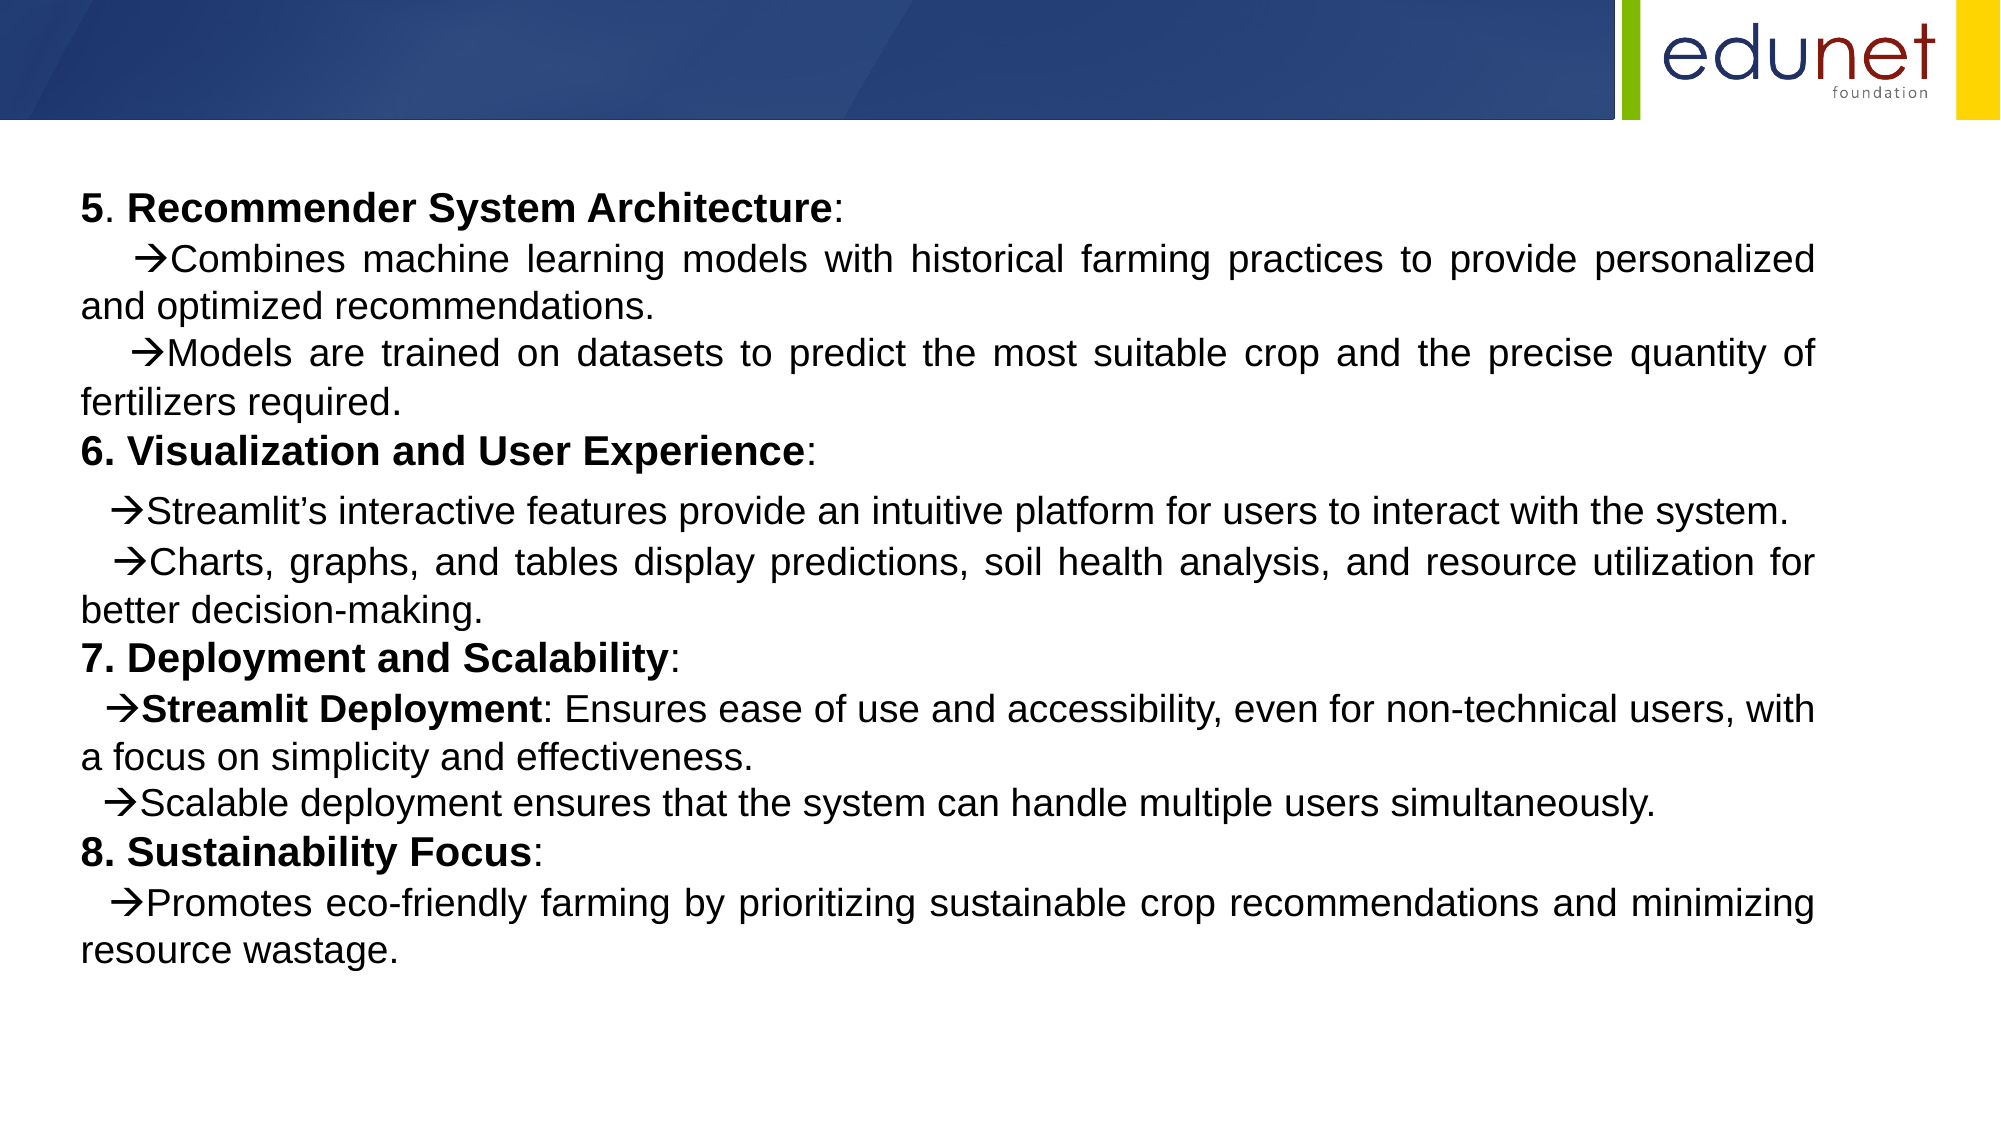

5. Recommender System Architecture:
   🡪Combines machine learning models with historical farming practices to provide personalized and optimized recommendations.
   🡪Models are trained on datasets to predict the most suitable crop and the precise quantity of fertilizers required.
6. Visualization and User Experience:
  🡪Streamlit’s interactive features provide an intuitive platform for users to interact with the system.
  🡪Charts, graphs, and tables display predictions, soil health analysis, and resource utilization for better decision-making.
7. Deployment and Scalability:
  🡪Streamlit Deployment: Ensures ease of use and accessibility, even for non-technical users, with a focus on simplicity and effectiveness.
  🡪Scalable deployment ensures that the system can handle multiple users simultaneously.
8. Sustainability Focus:
  🡪Promotes eco-friendly farming by prioritizing sustainable crop recommendations and minimizing resource wastage.